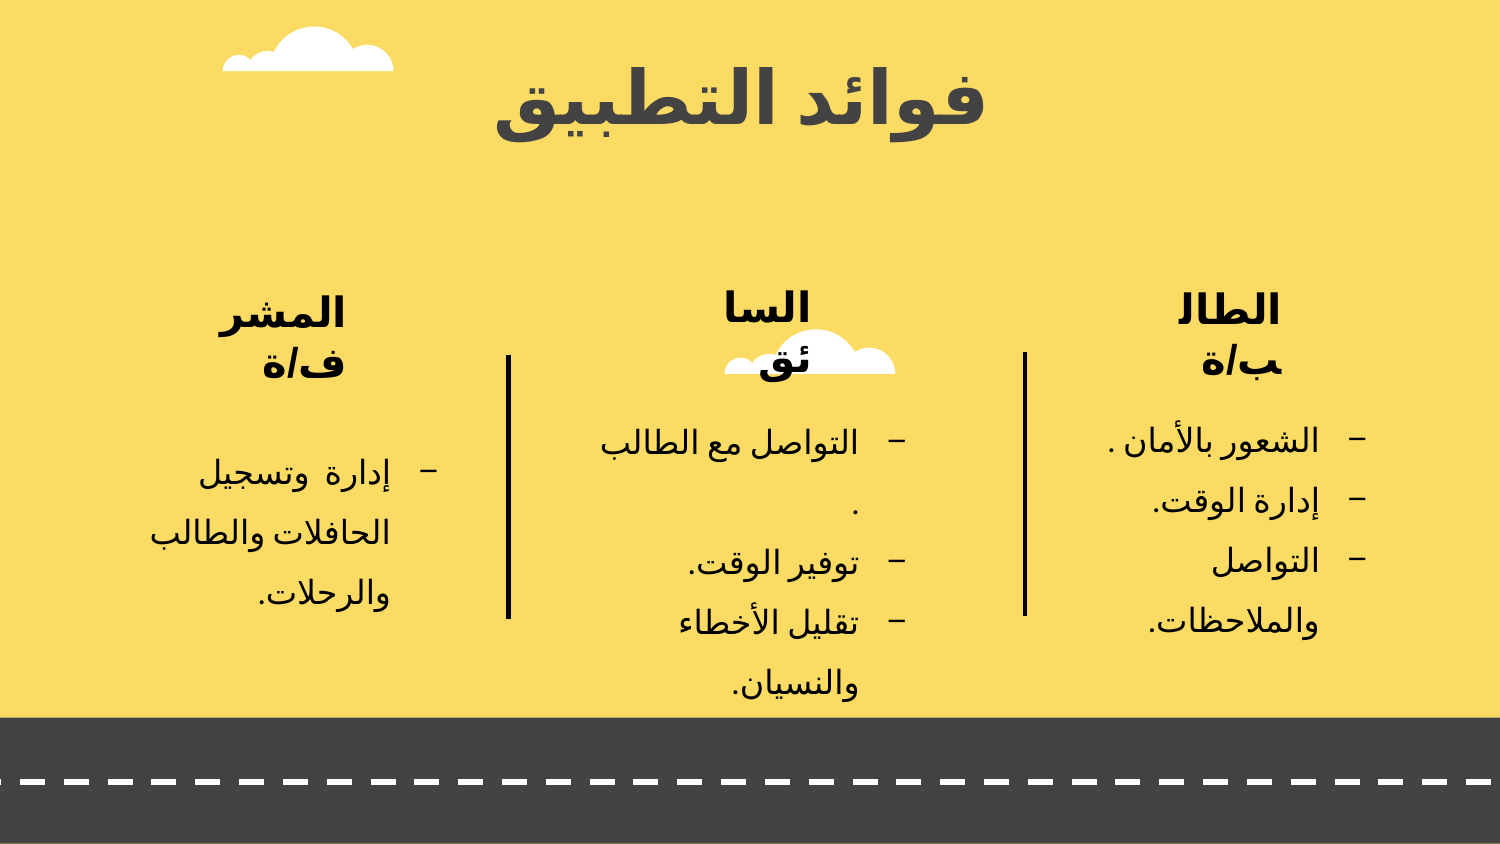

فوائد التطبيق
السائق

الطالب/ة

المشرف/ة

الشعور بالأمان .
إدارة الوقت.
التواصل والملاحظات.
التواصل مع الطالب .
توفير الوقت.
تقليل الأخطاء والنسيان.
إدارة  وتسجيل الحافلات والطالب والرحلات.